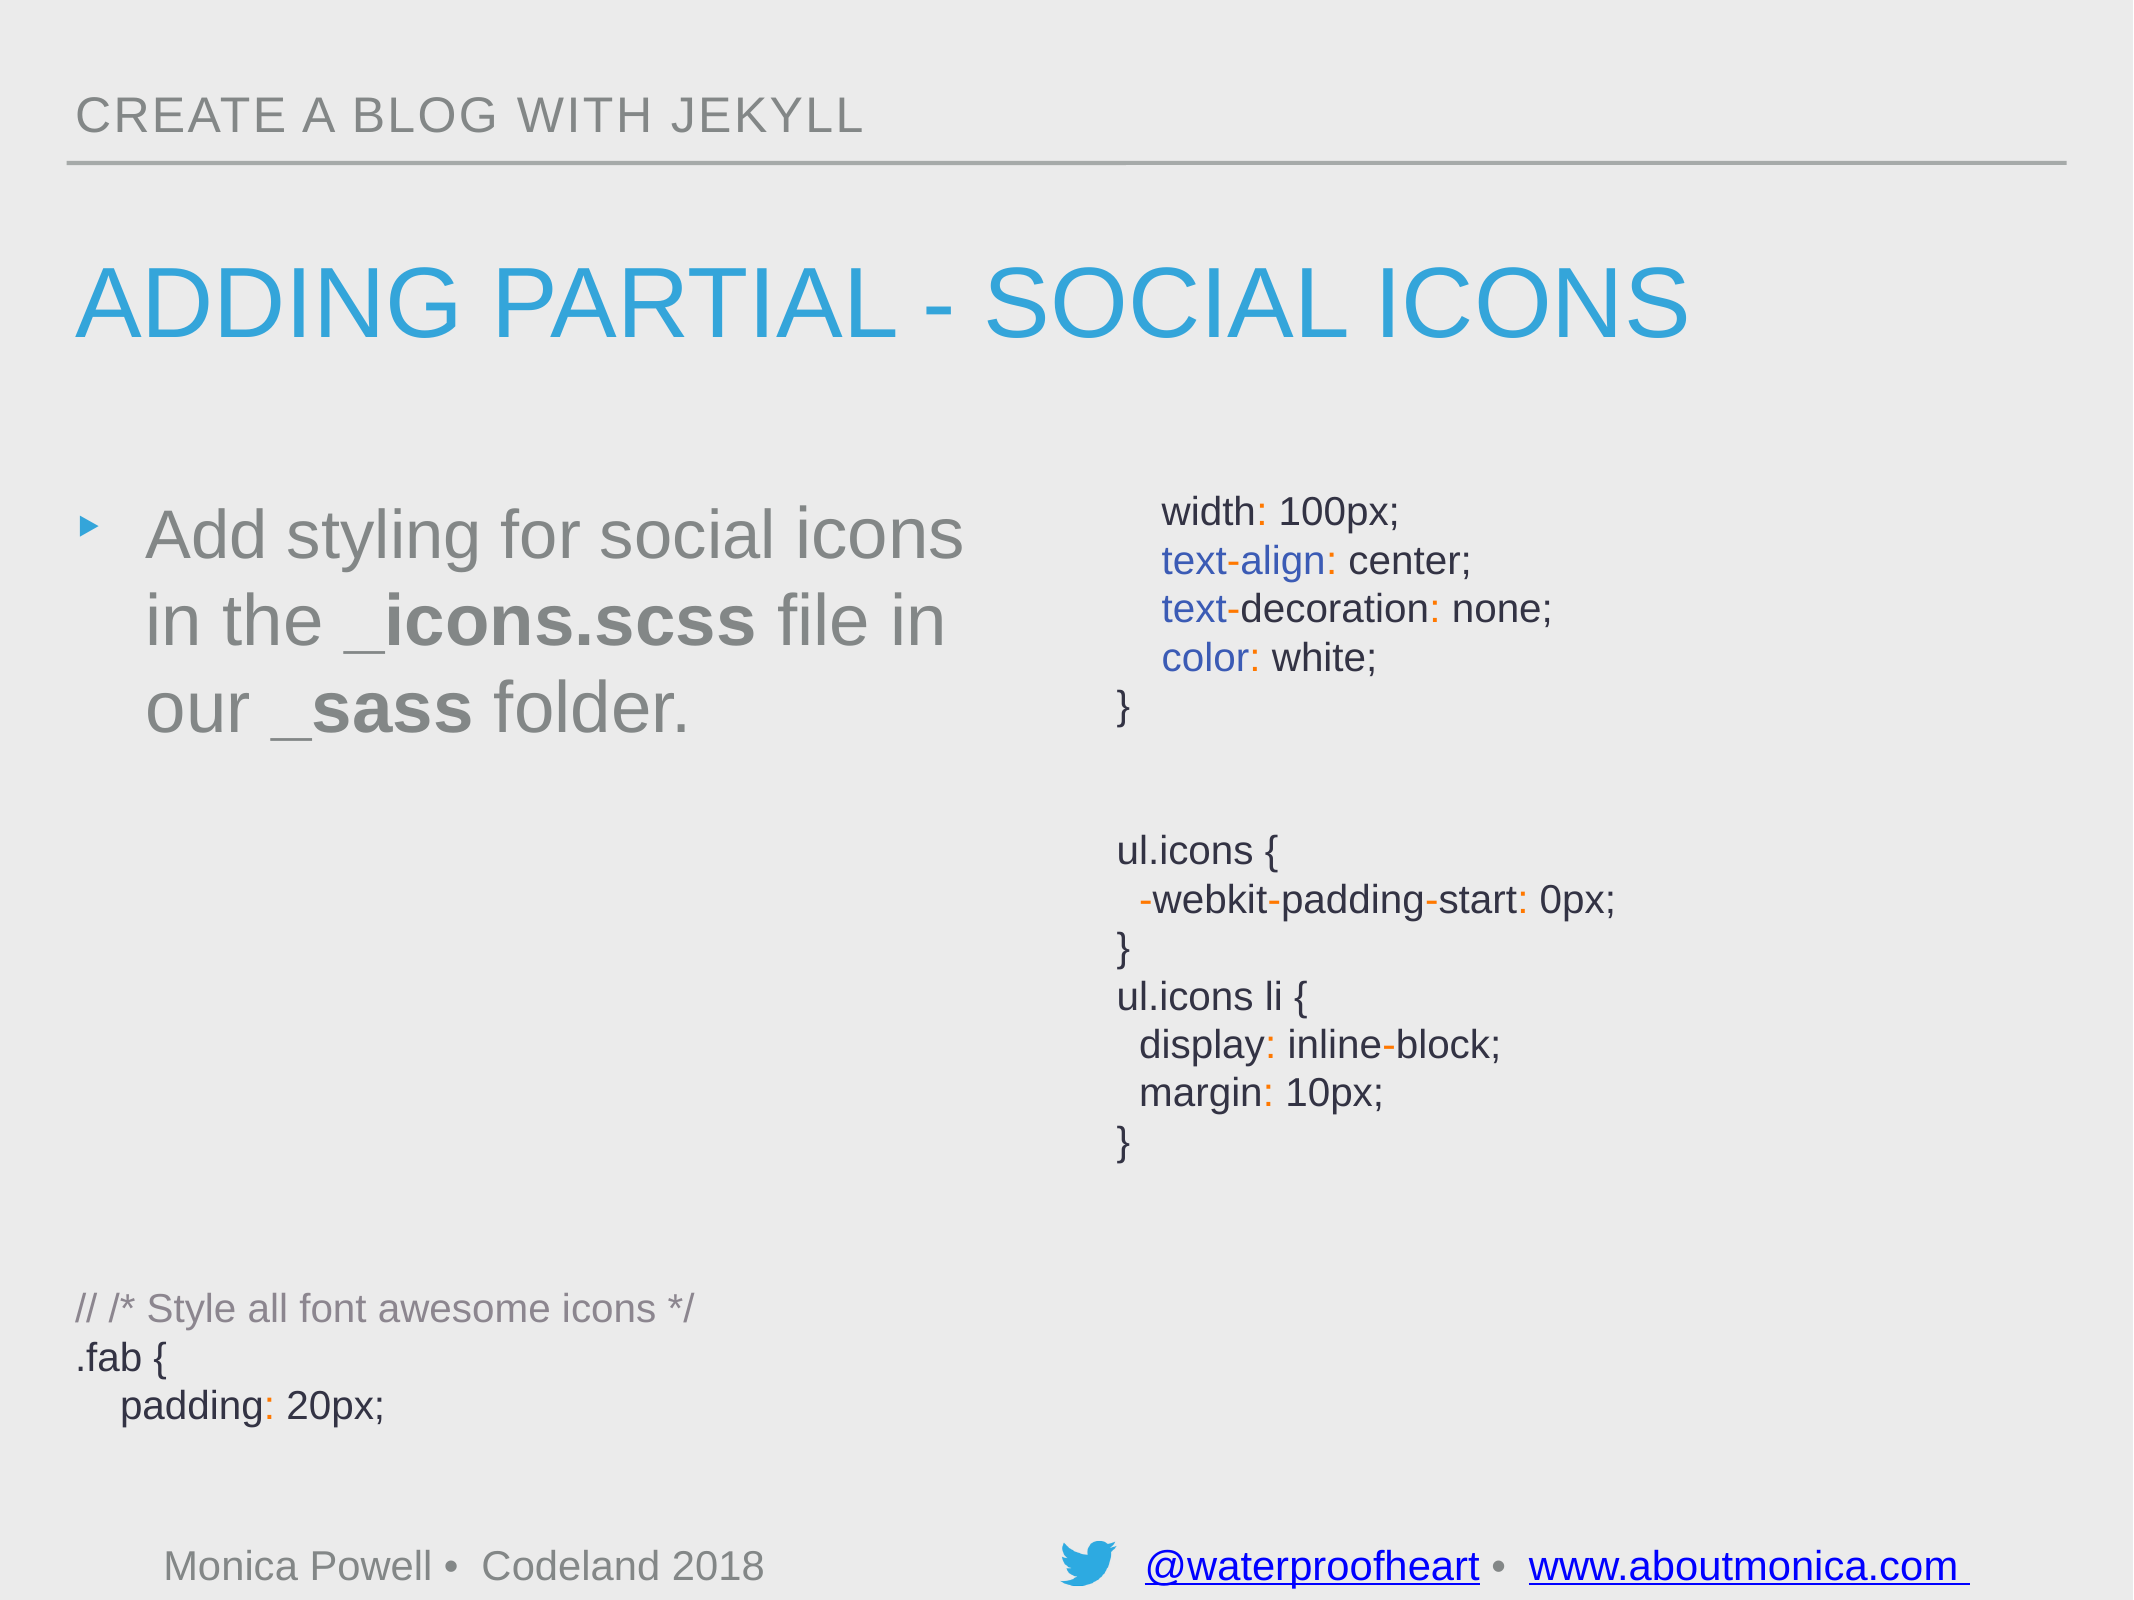

55
Create a blog with jekyll
# ADDING PARTIAL - social icons
Add styling for social icons in the _icons.scss file in our _sass folder.

// /* Style all font awesome icons */
.fab {
    padding: 20px;
    width: 100px;
    text-align: center;
    text-decoration: none;
    color: white;
}

ul.icons {
  -webkit-padding-start: 0px;
}
ul.icons li {
  display: inline-block;
  margin: 10px;
}